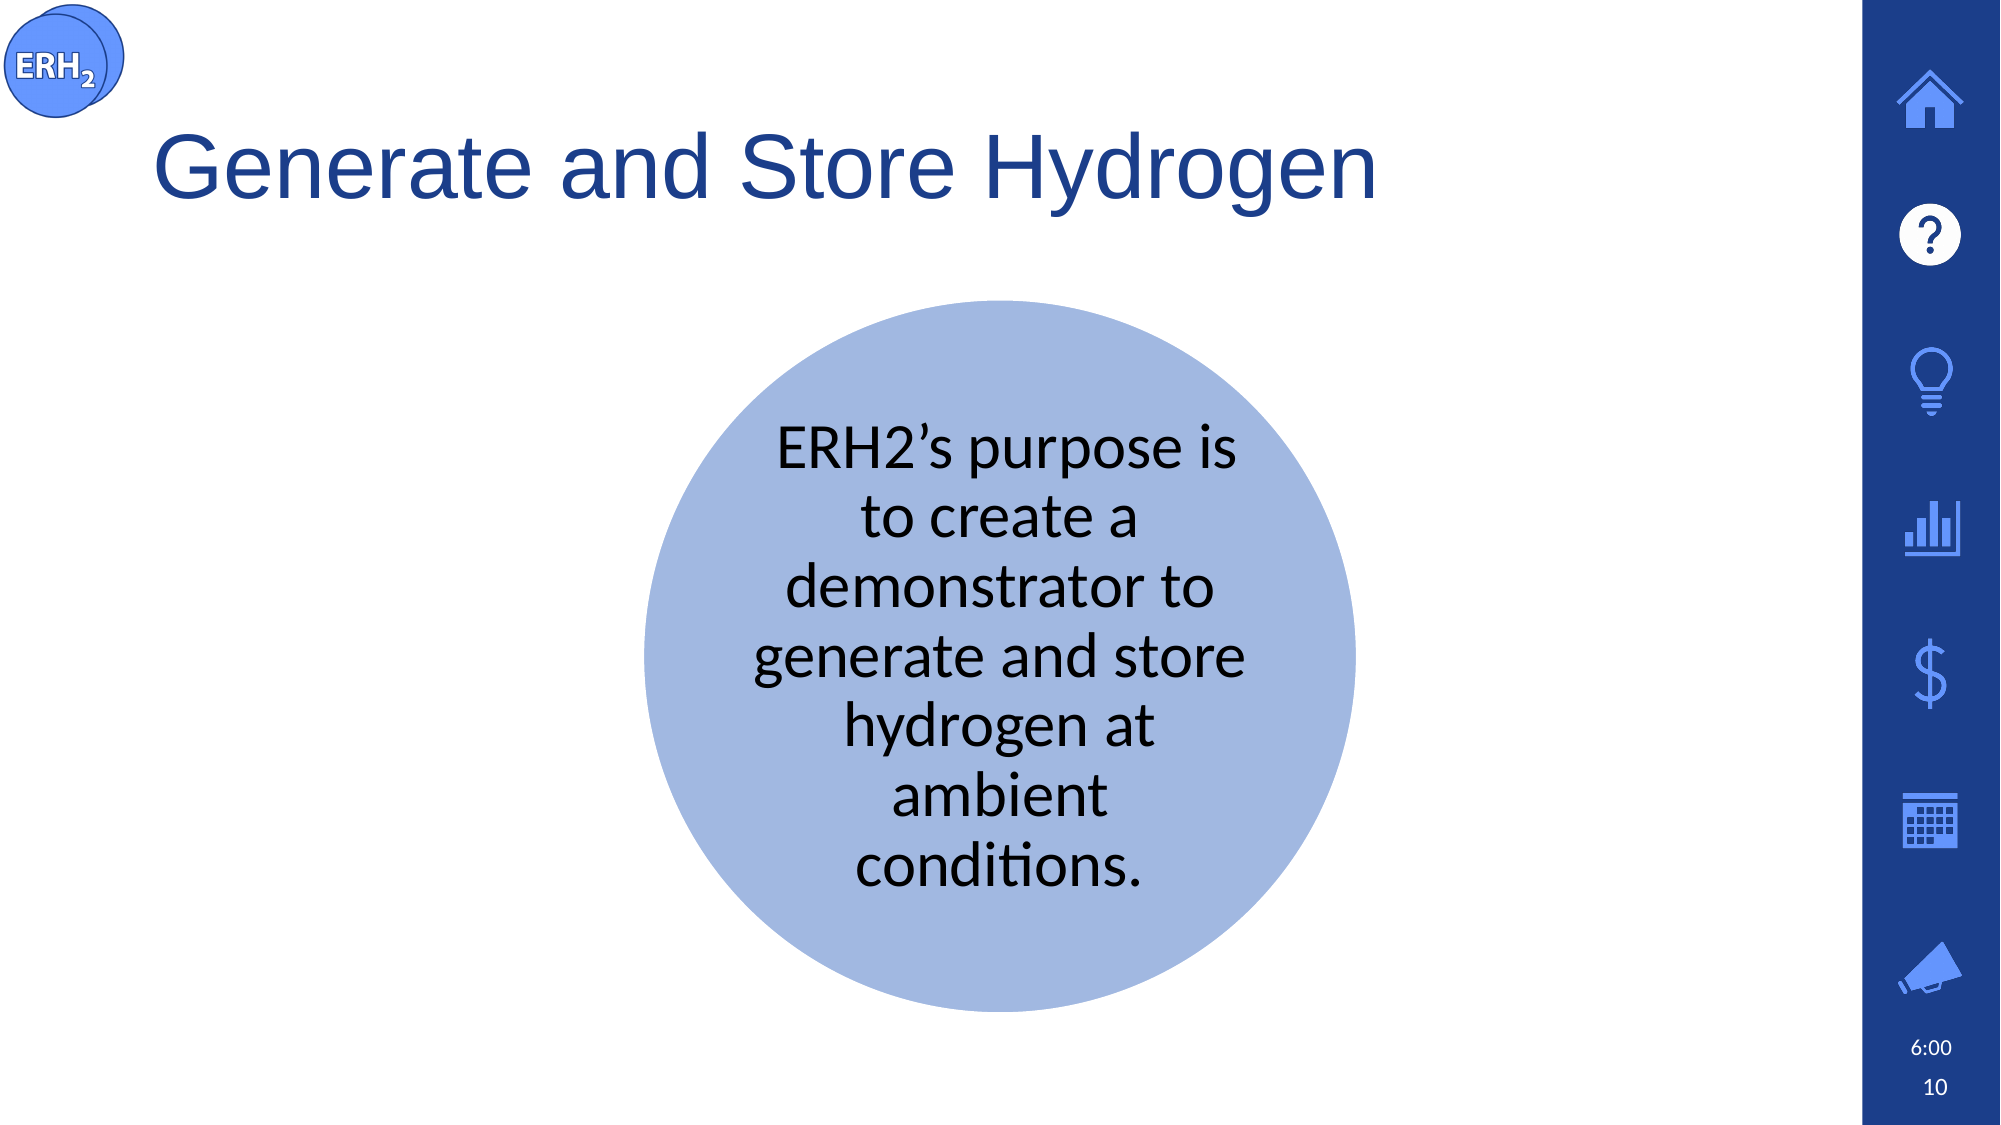

# Generate and Store Hydrogen
 ERH2’s purpose is to create a demonstrator to generate and store hydrogen at ambient conditions.
6:00